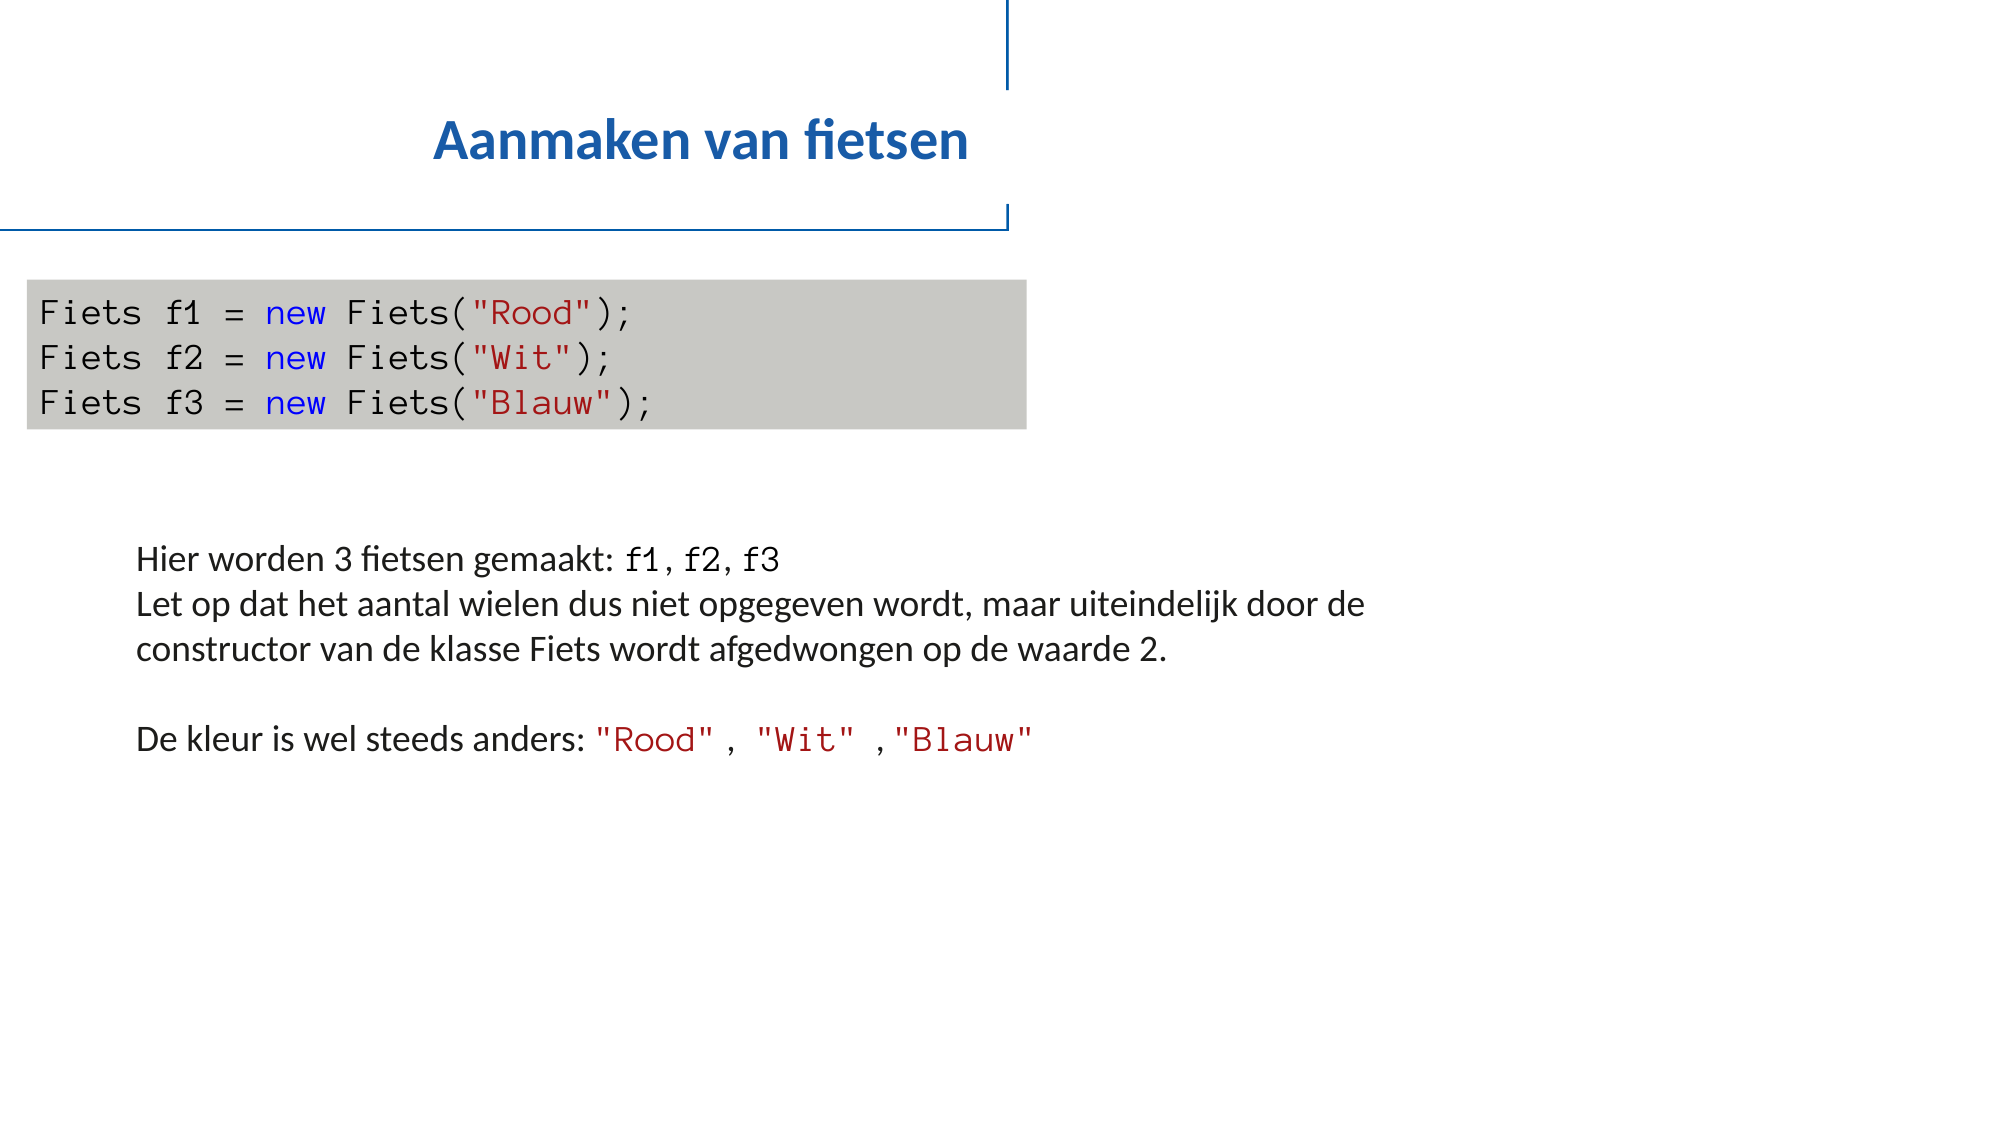

# Aanmaken van fietsen
Fiets f1 = new Fiets("Rood");
Fiets f2 = new Fiets("Wit");
Fiets f3 = new Fiets("Blauw");
Hier worden 3 fietsen gemaakt: f1, f2, f3
Let op dat het aantal wielen dus niet opgegeven wordt, maar uiteindelijk door de constructor van de klasse Fiets wordt afgedwongen op de waarde 2.

De kleur is wel steeds anders: "Rood" , "Wit"  , "Blauw"